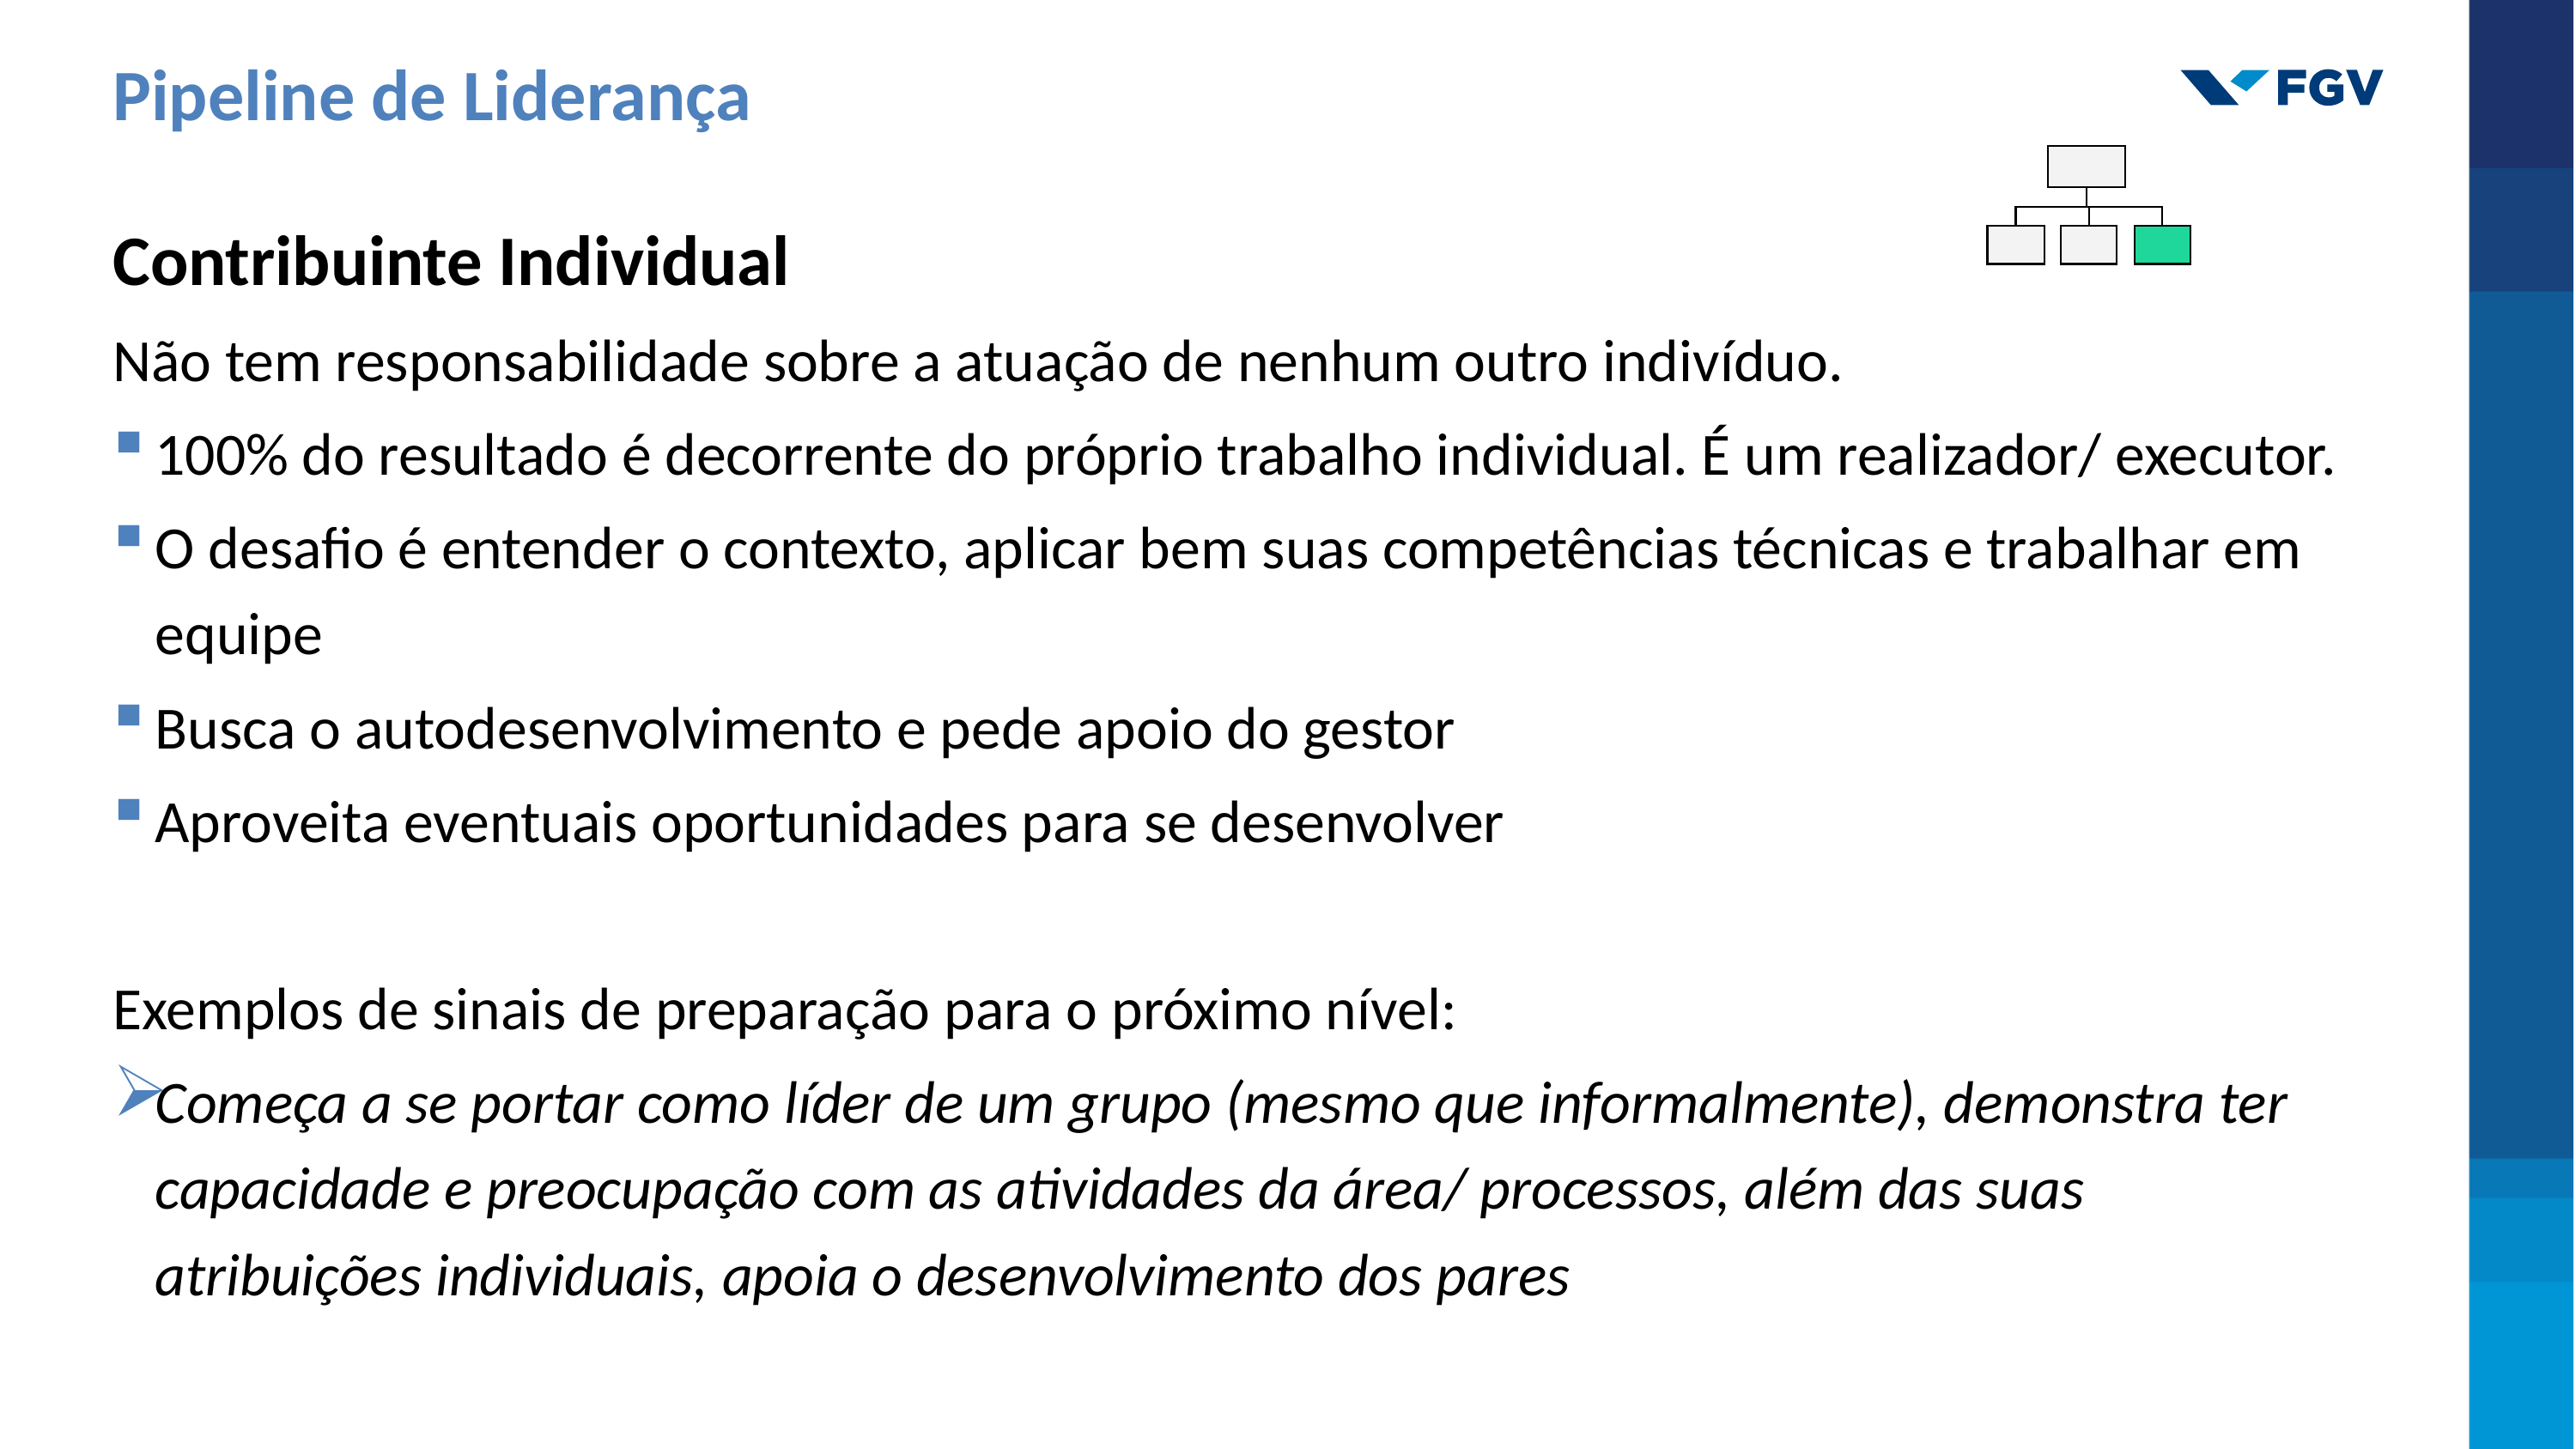

# Pipeline de Liderança

Contribuinte Individual
Não tem responsabilidade sobre a atuação de nenhum outro indivíduo.
100% do resultado é decorrente do próprio trabalho individual. É um realizador/ executor.
O desafio é entender o contexto, aplicar bem suas competências técnicas e trabalhar em equipe
Busca o autodesenvolvimento e pede apoio do gestor
Aproveita eventuais oportunidades para se desenvolver

Exemplos de sinais de preparação para o próximo nível:
Começa a se portar como líder de um grupo (mesmo que informalmente), demonstra ter capacidade e preocupação com as atividades da área/ processos, além das suas atribuições individuais, apoia o desenvolvimento dos pares